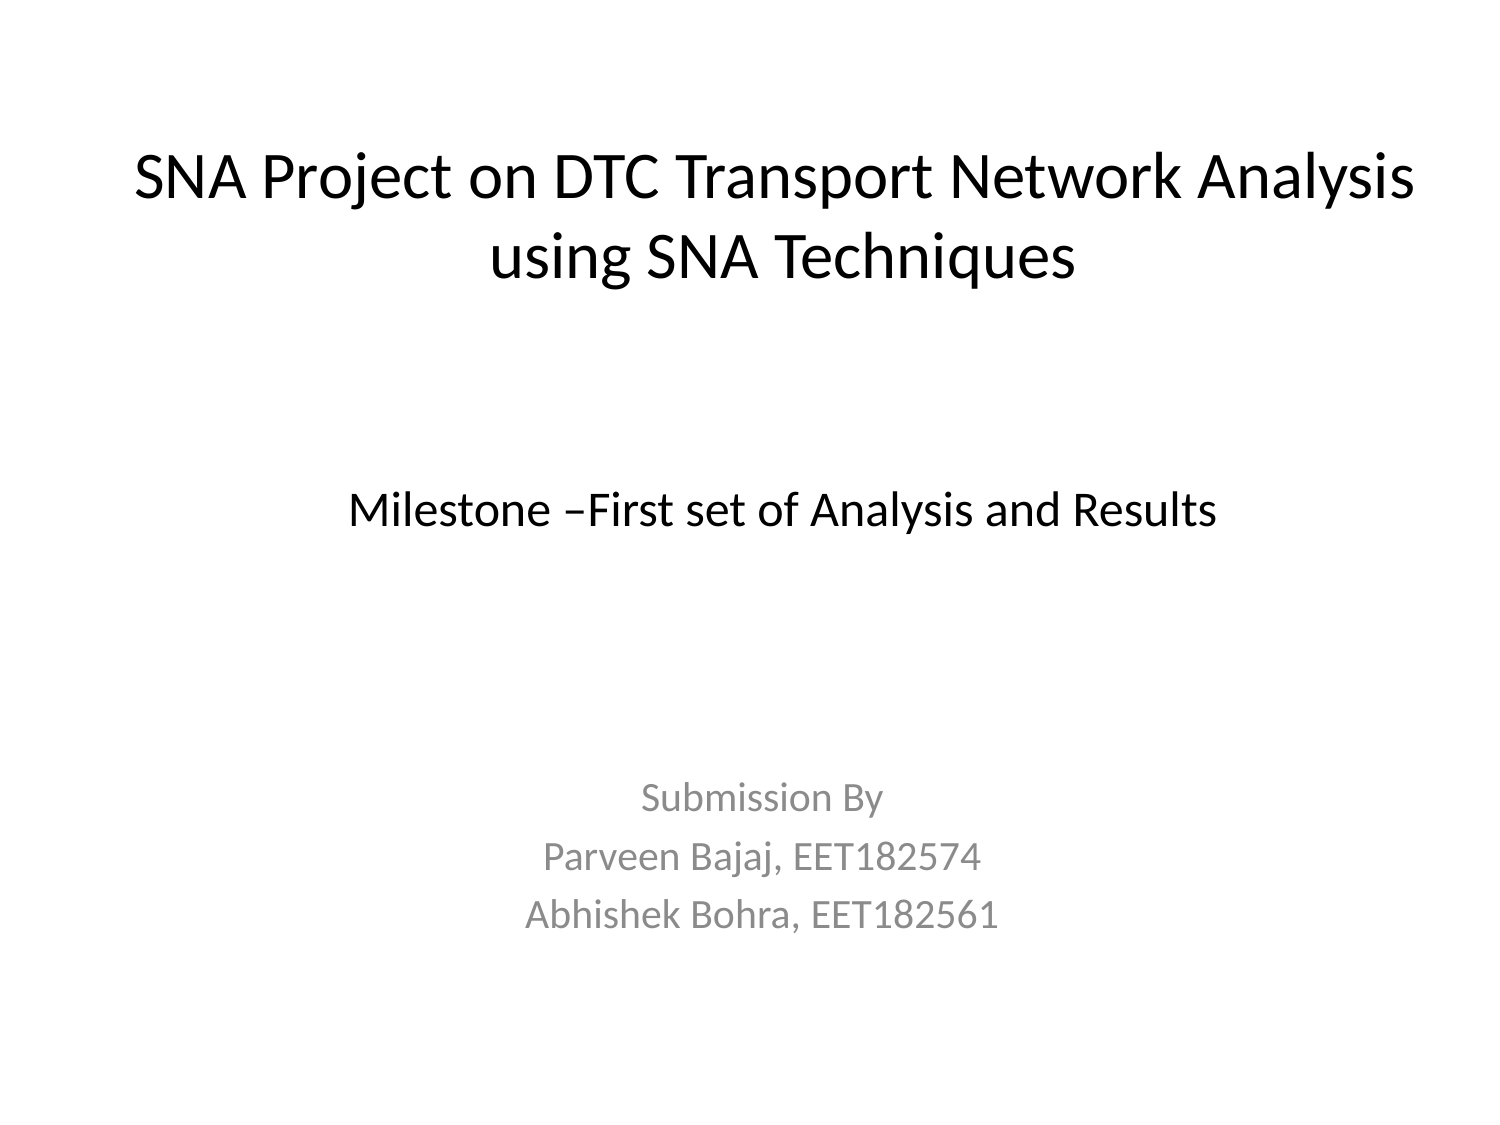

SNA Project on DTC Transport Network Analysis
using SNA Techniques
# Milestone –First set of Analysis and Results
Submission By
Parveen Bajaj, EET182574
Abhishek Bohra, EET182561